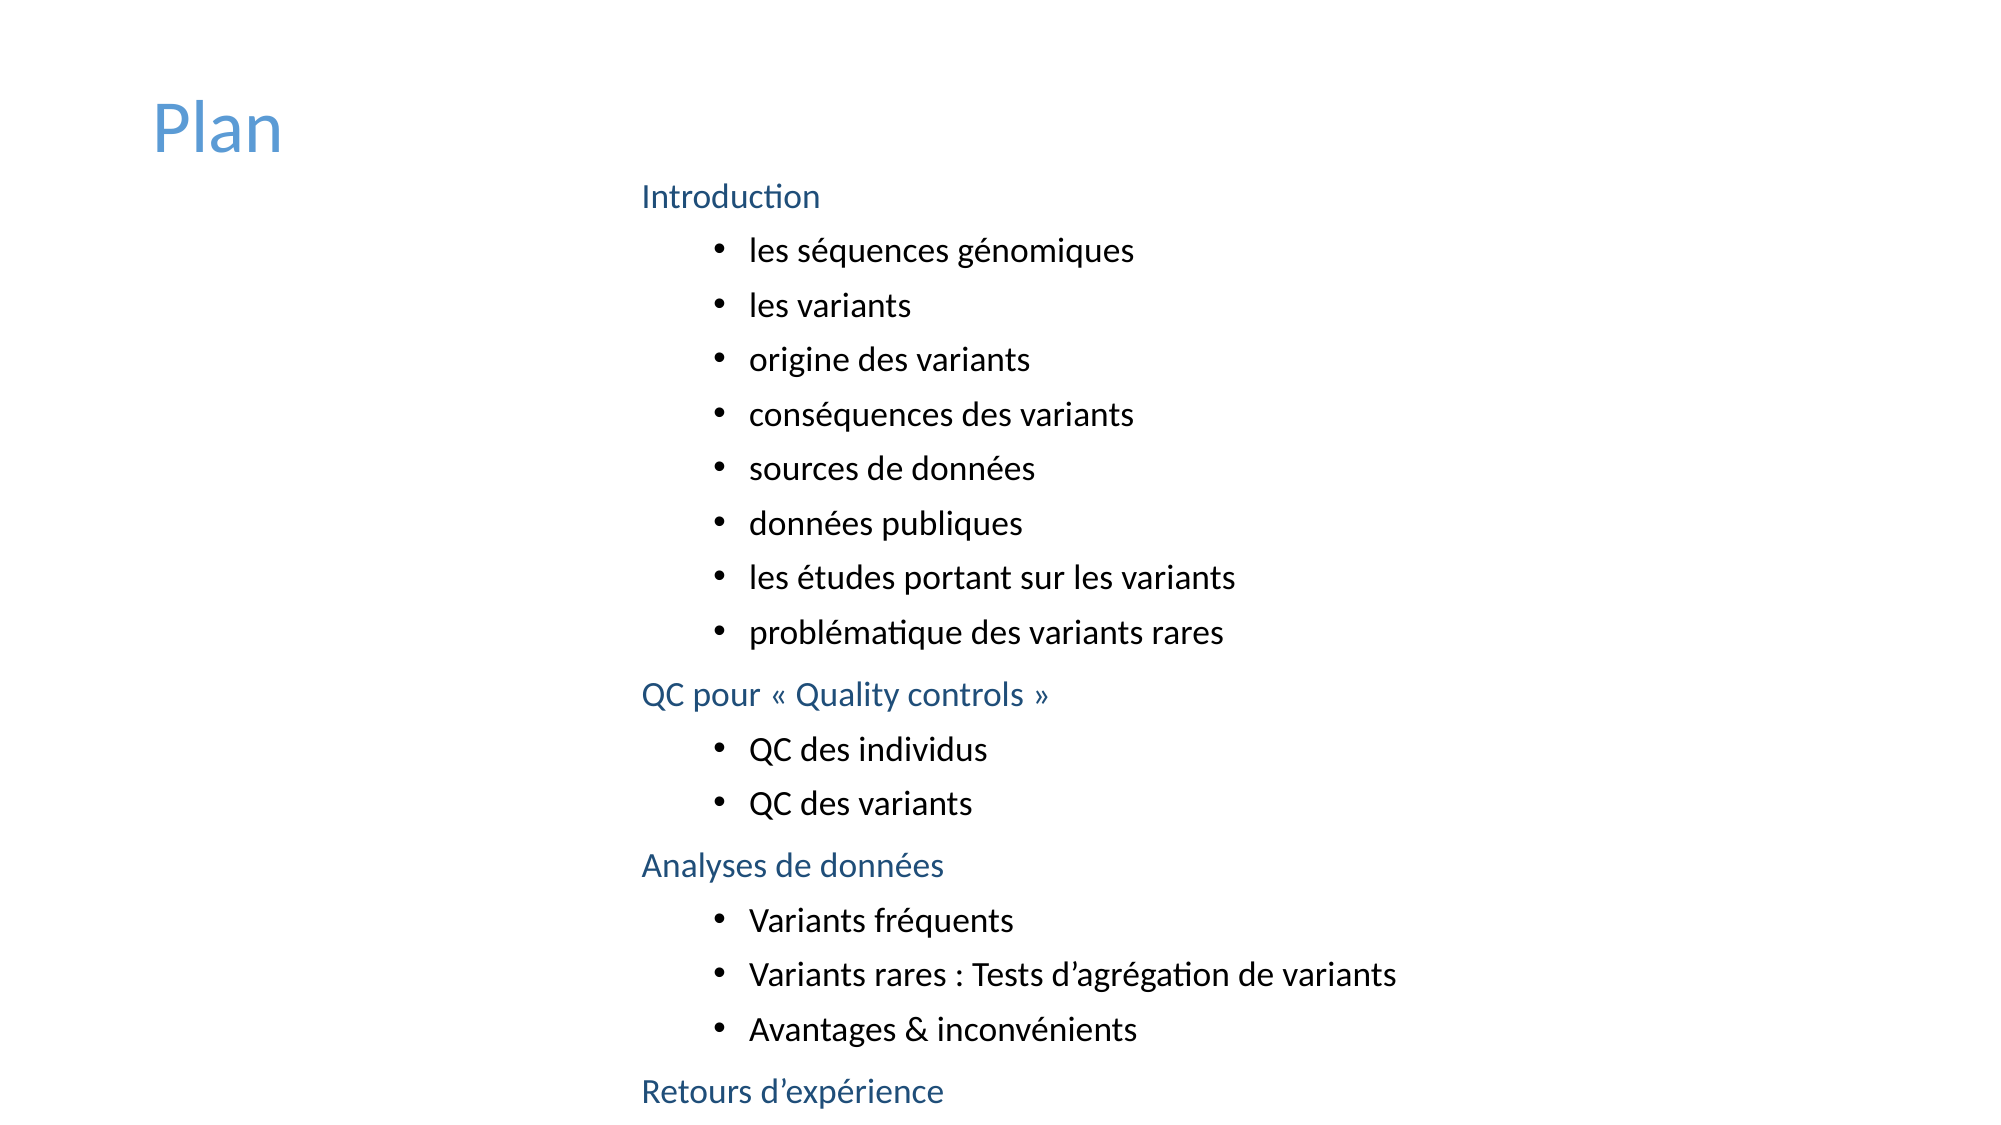

Plan
Introduction
les séquences génomiques
les variants
origine des variants
conséquences des variants
sources de données
données publiques
les études portant sur les variants
problématique des variants rares
QC pour « Quality controls »
QC des individus
QC des variants
Analyses de données
Variants fréquents
Variants rares : Tests d’agrégation de variants
Avantages & inconvénients
Retours d’expérience